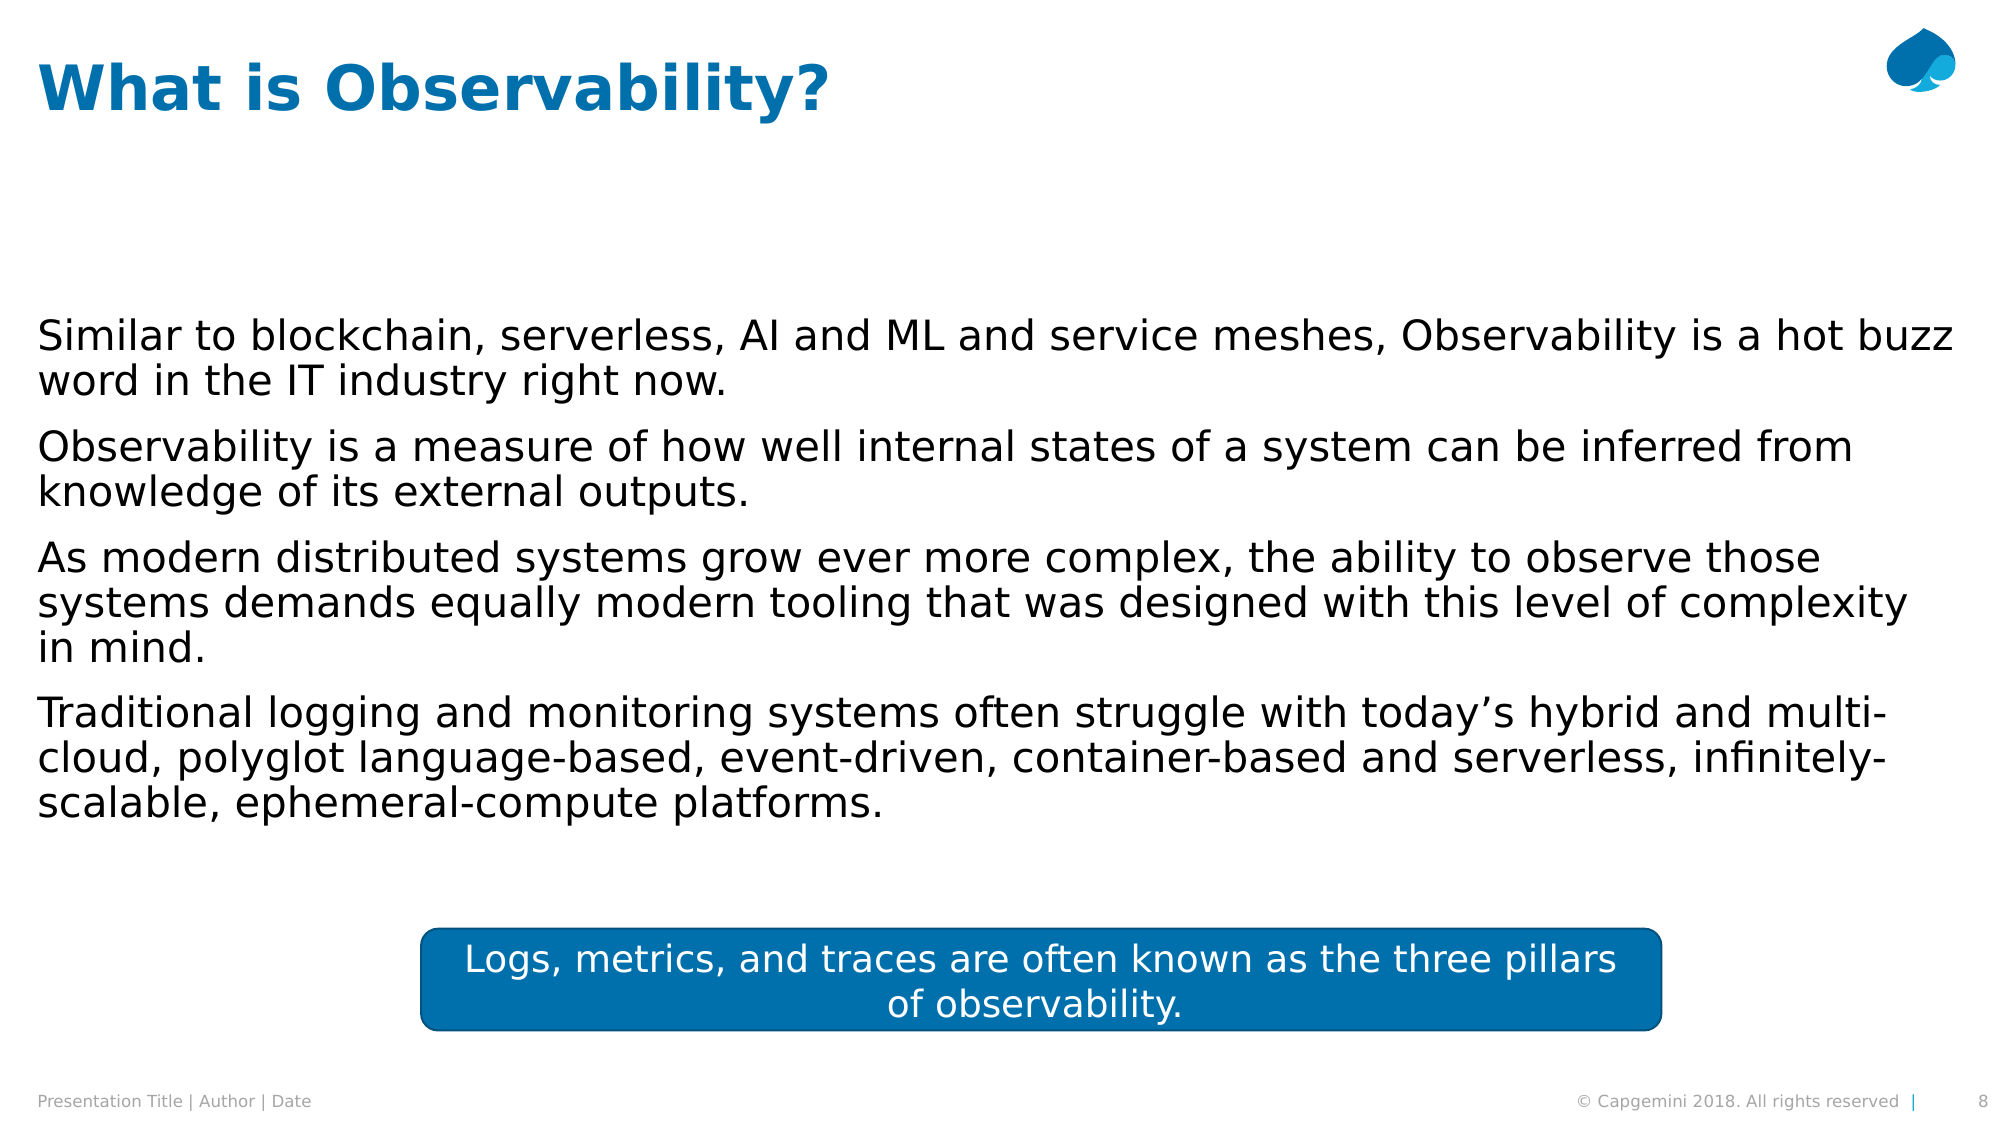

# What is Observability?
Similar to blockchain, serverless, AI and ML and service meshes, Observability is a hot buzz word in the IT industry right now.
Observability is a measure of how well internal states of a system can be inferred from knowledge of its external outputs.
As modern distributed systems grow ever more complex, the ability to observe those systems demands equally modern tooling that was designed with this level of complexity in mind.
Traditional logging and monitoring systems often struggle with today’s hybrid and multi-cloud, polyglot language-based, event-driven, container-based and serverless, infinitely-scalable, ephemeral-compute platforms.
Logs, metrics, and traces are often known as the three pillars of observability.